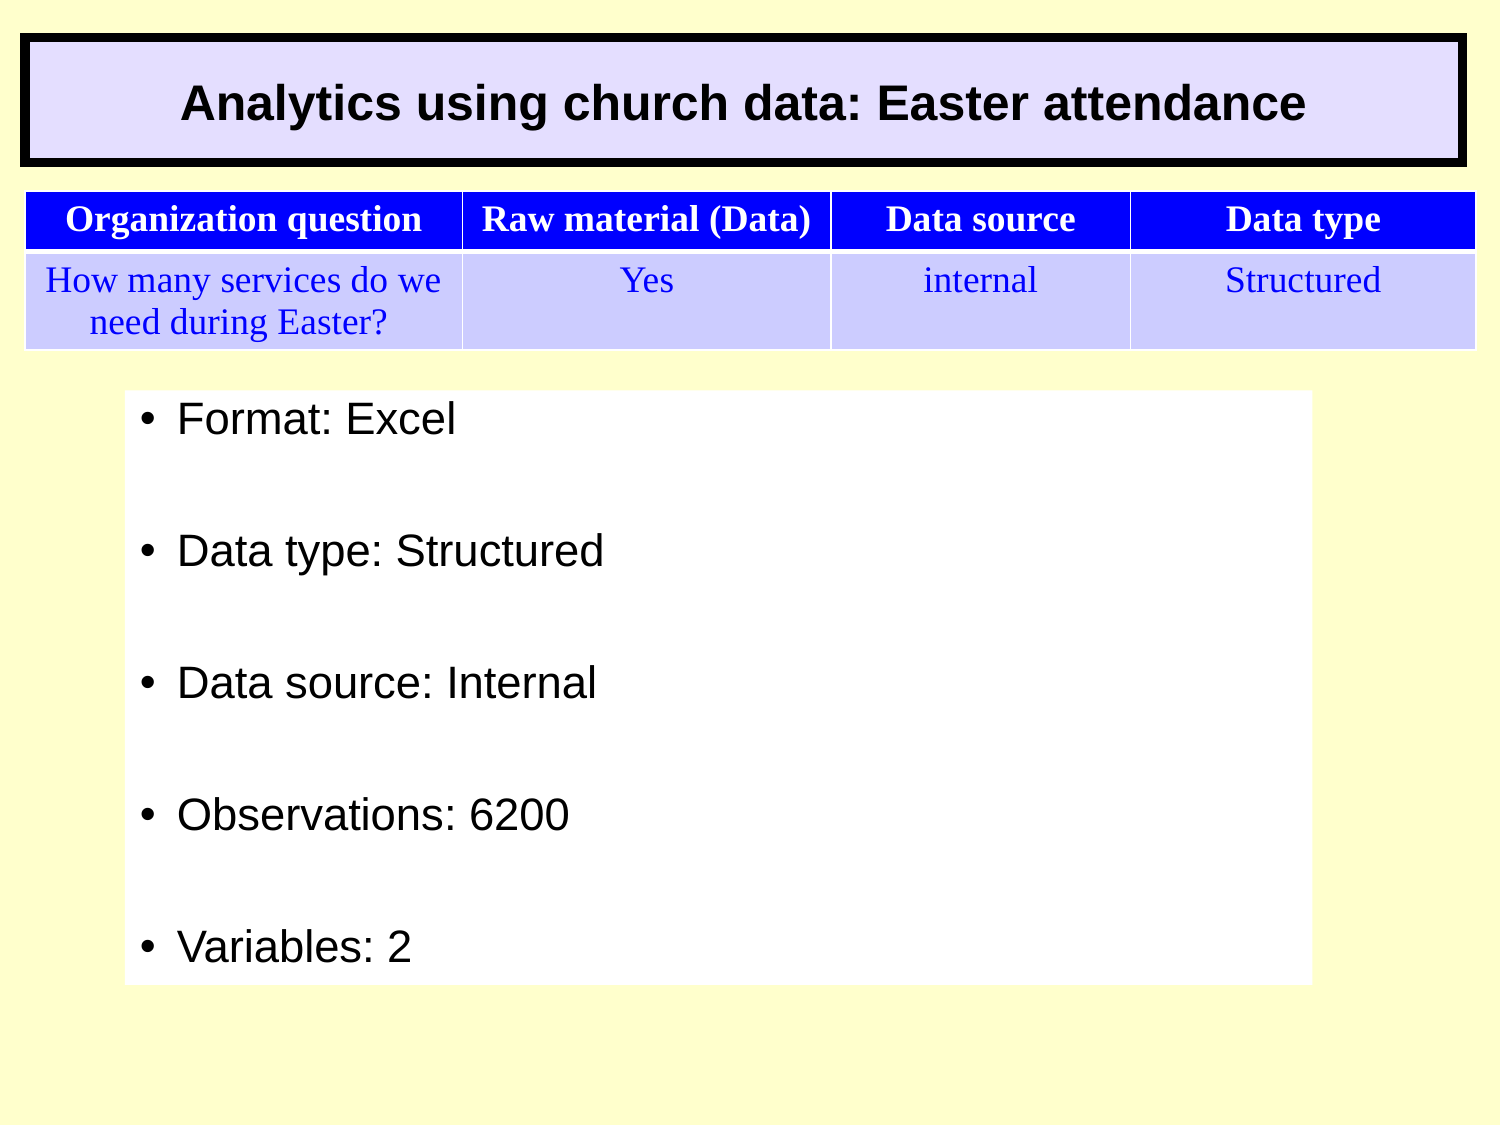

Analytics using church data: Easter attendance
| Organization question | Raw material (Data) | Data source | Data type |
| --- | --- | --- | --- |
| How many services do we need during Easter? | Yes | internal | Structured |
Format: Excel

Data type: Structured

Data source: Internal

Observations: 6200

Variables: 2